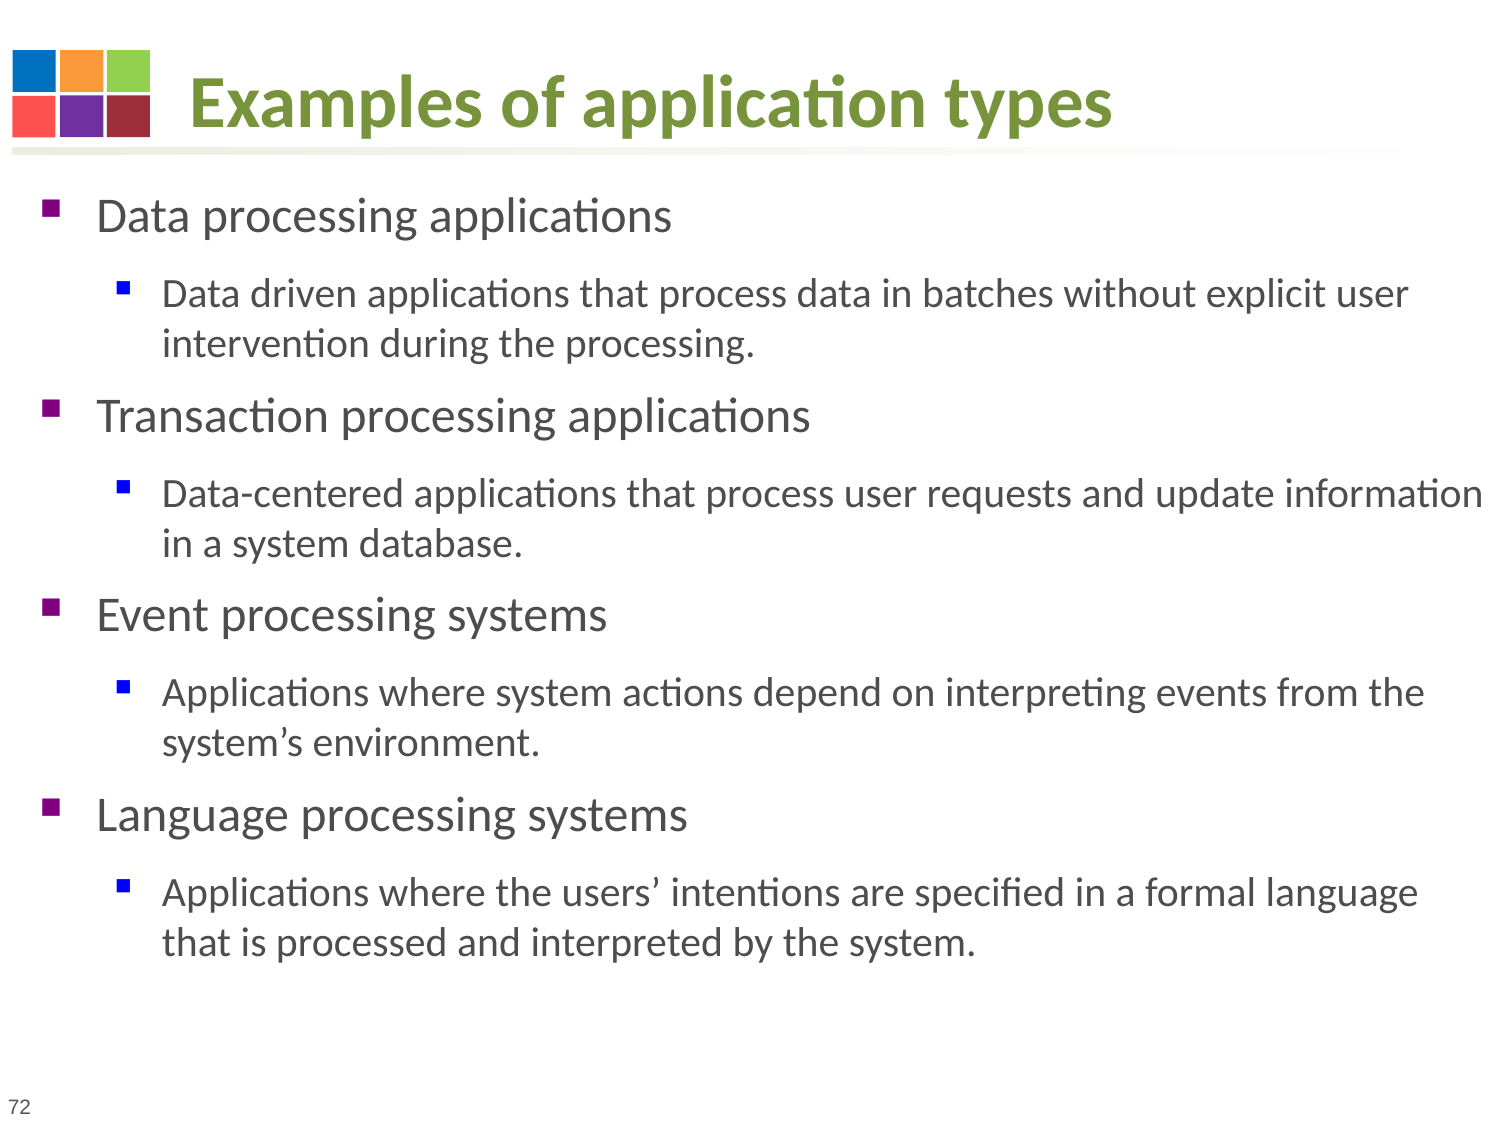

# Examples of application types
Data processing applications
Data driven applications that process data in batches without explicit user intervention during the processing.
Transaction processing applications
Data-centered applications that process user requests and update information in a system database.
Event processing systems
Applications where system actions depend on interpreting events from the system’s environment.
Language processing systems
Applications where the users’ intentions are specified in a formal language that is processed and interpreted by the system.